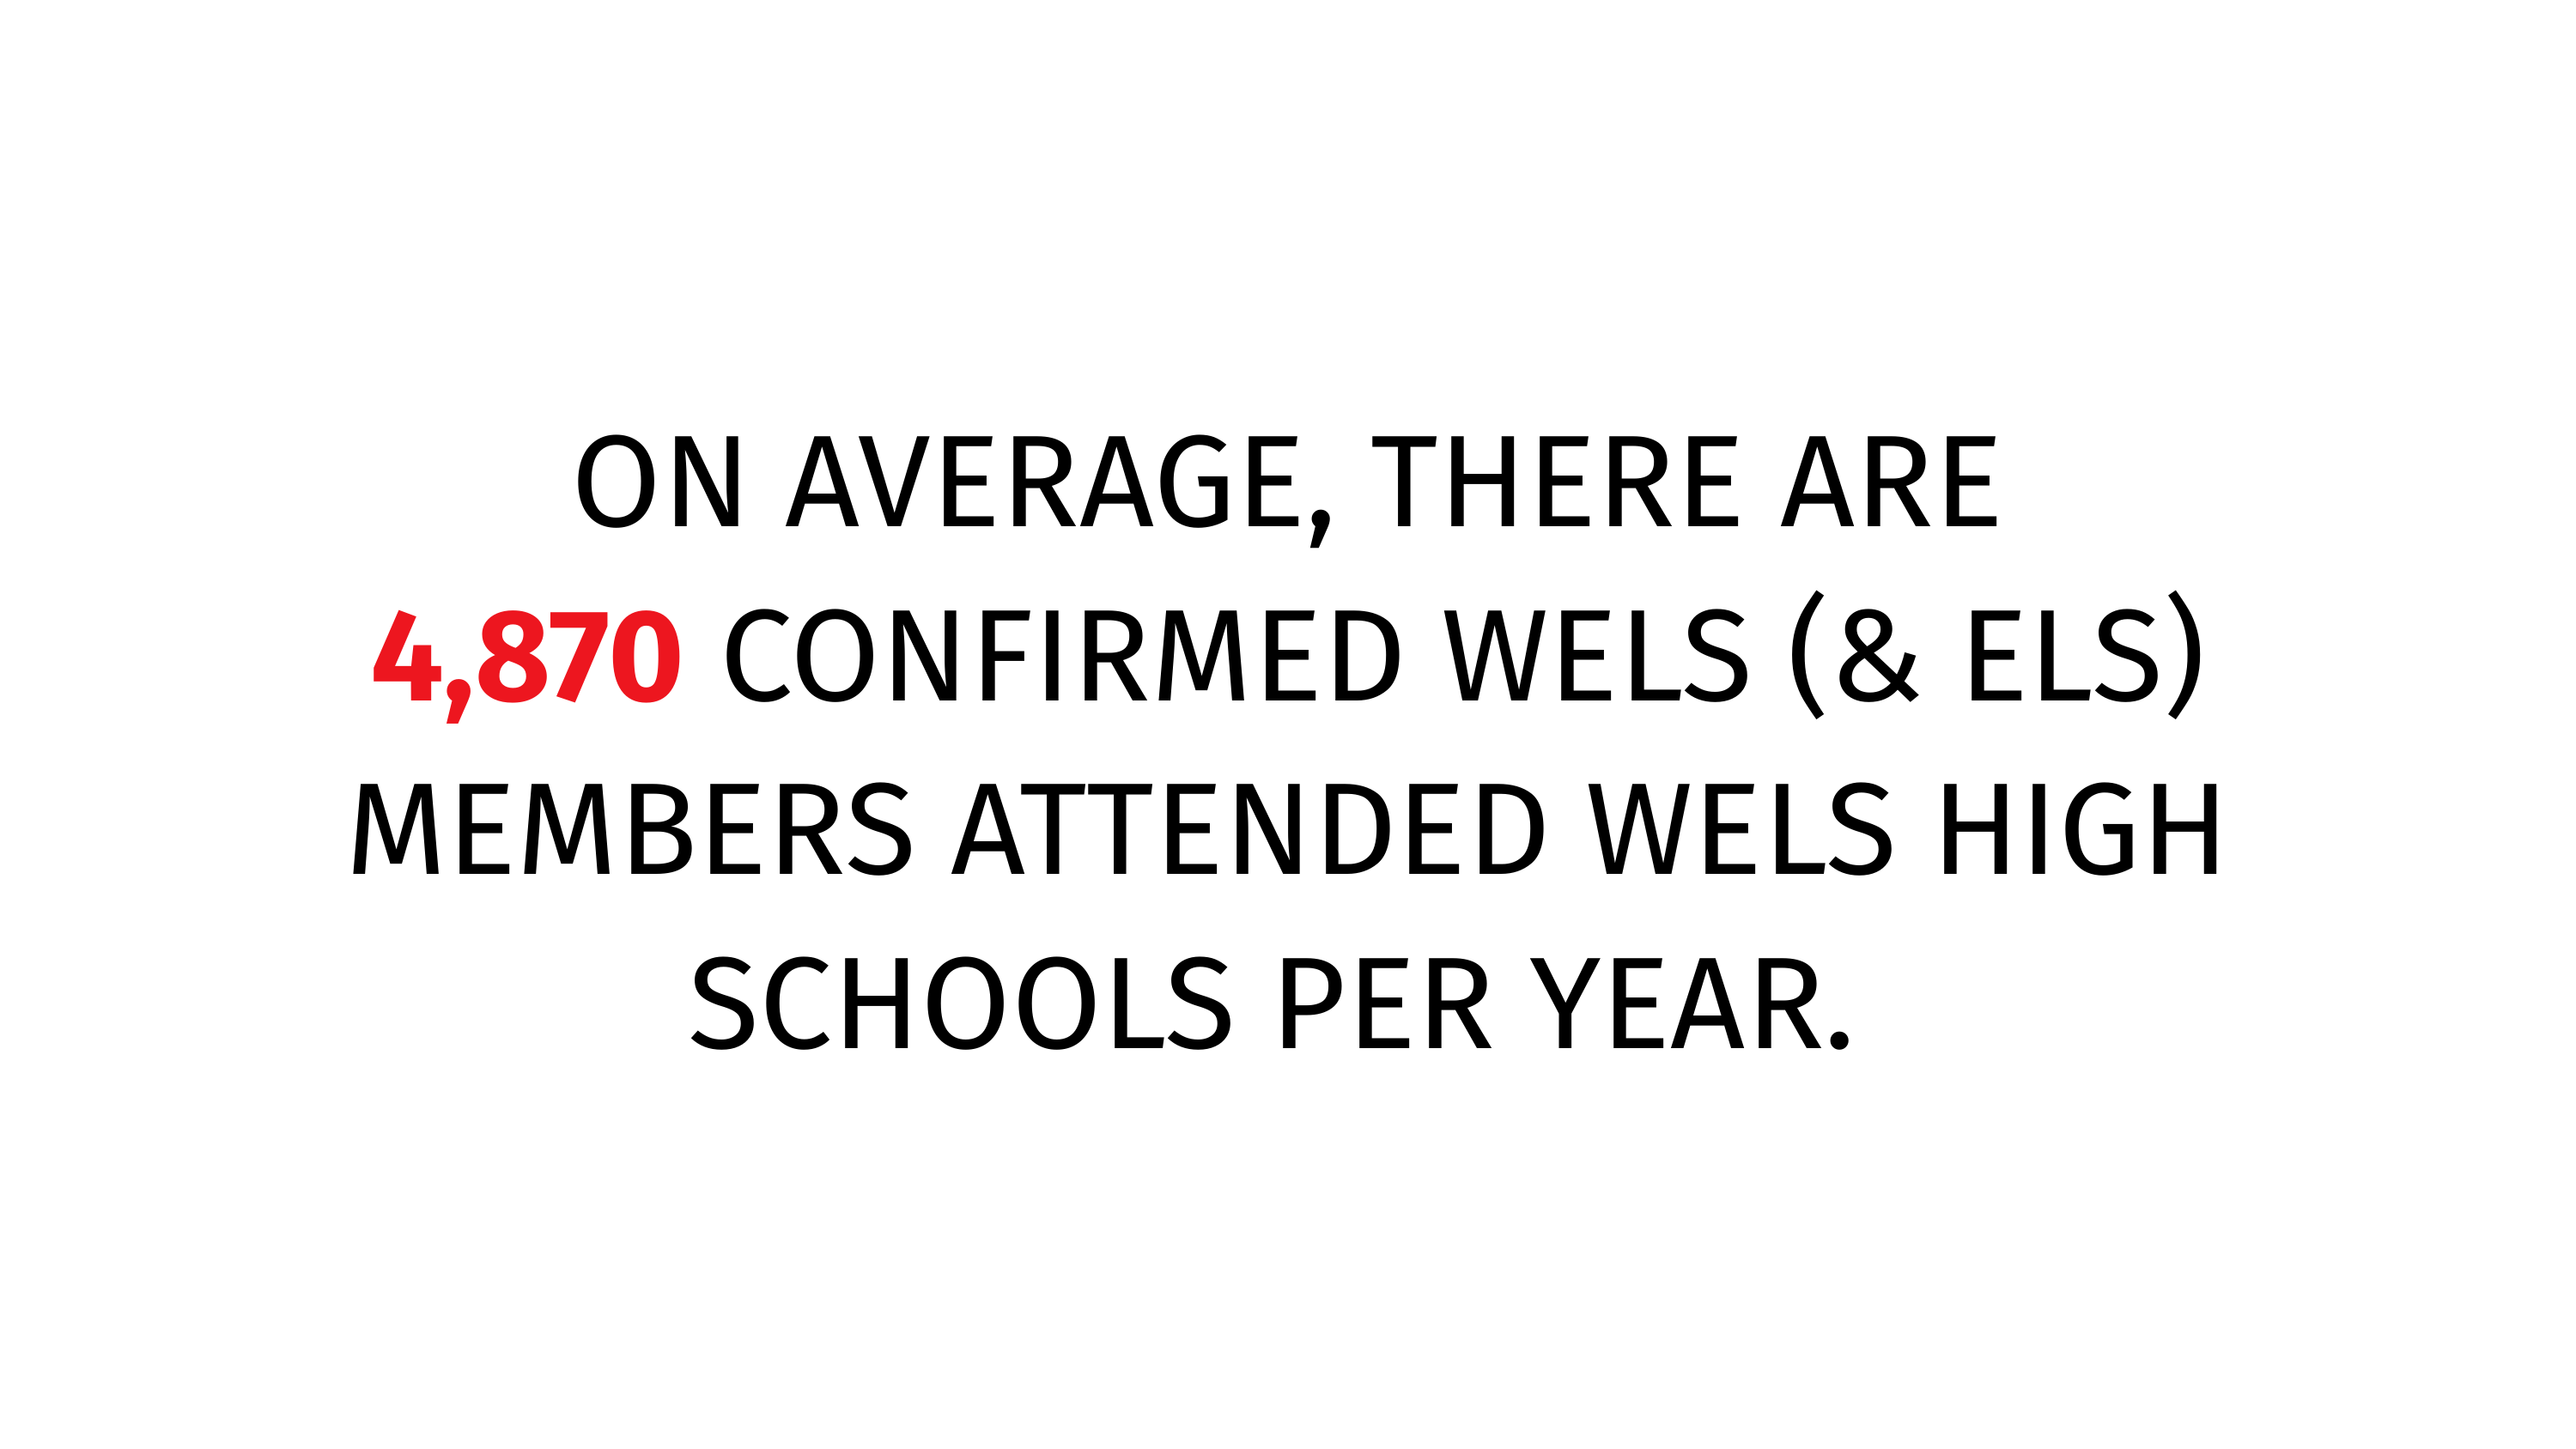

ON AVERAGE, THERE ARE
4,870 CONFIRMED WELS (& ELS) MEMBERS ATTENDED WELS HIGH SCHOOLS PER YEAR.